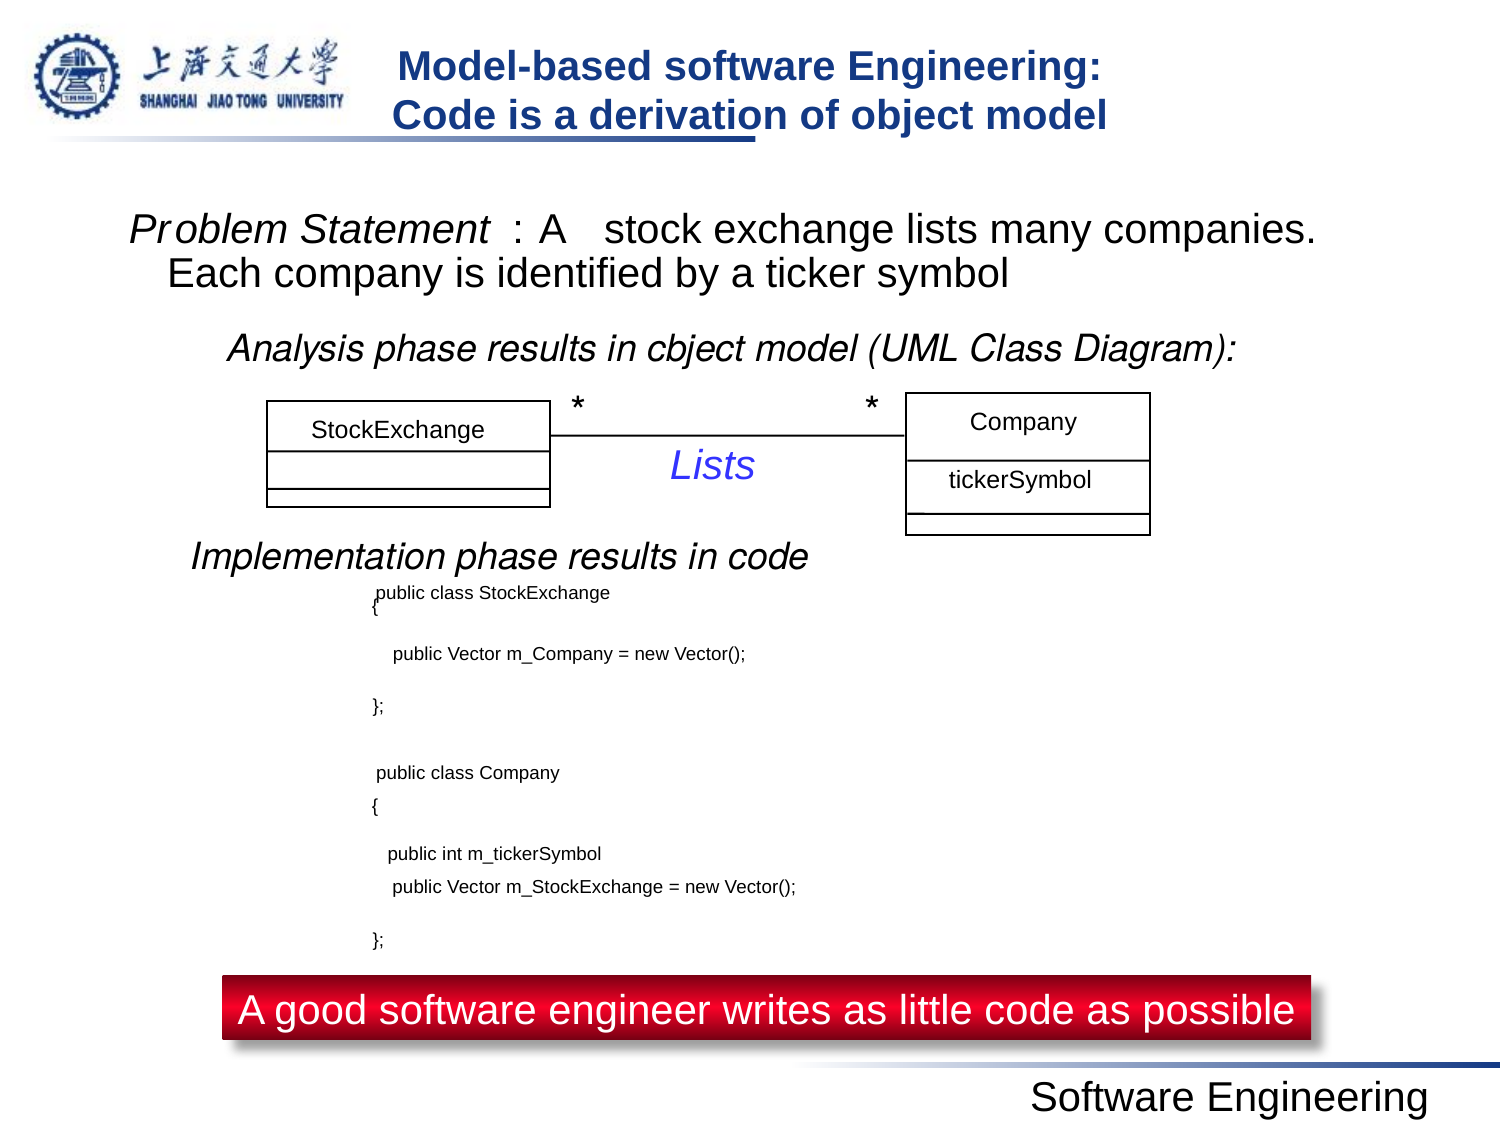

# Model-based software Engineering: Code is a derivation of object model
Pr
oblem Statement
:
A
 stock exchange lists many companies.
Each company is identified by a ticker symbol
Analysis phase results in cbject model (UML Class Diagram):
*
*

Company
StockExchange

Lists

tickerSymbol

Implementation phase results in code
public class StockExchange
{
 public Vector m_Company = new Vector();
};
public class Company
{
 public int m_tickerSymbol
 public Vector m_StockExchange = new Vector();
};
A good software engineer writes as little code as possible